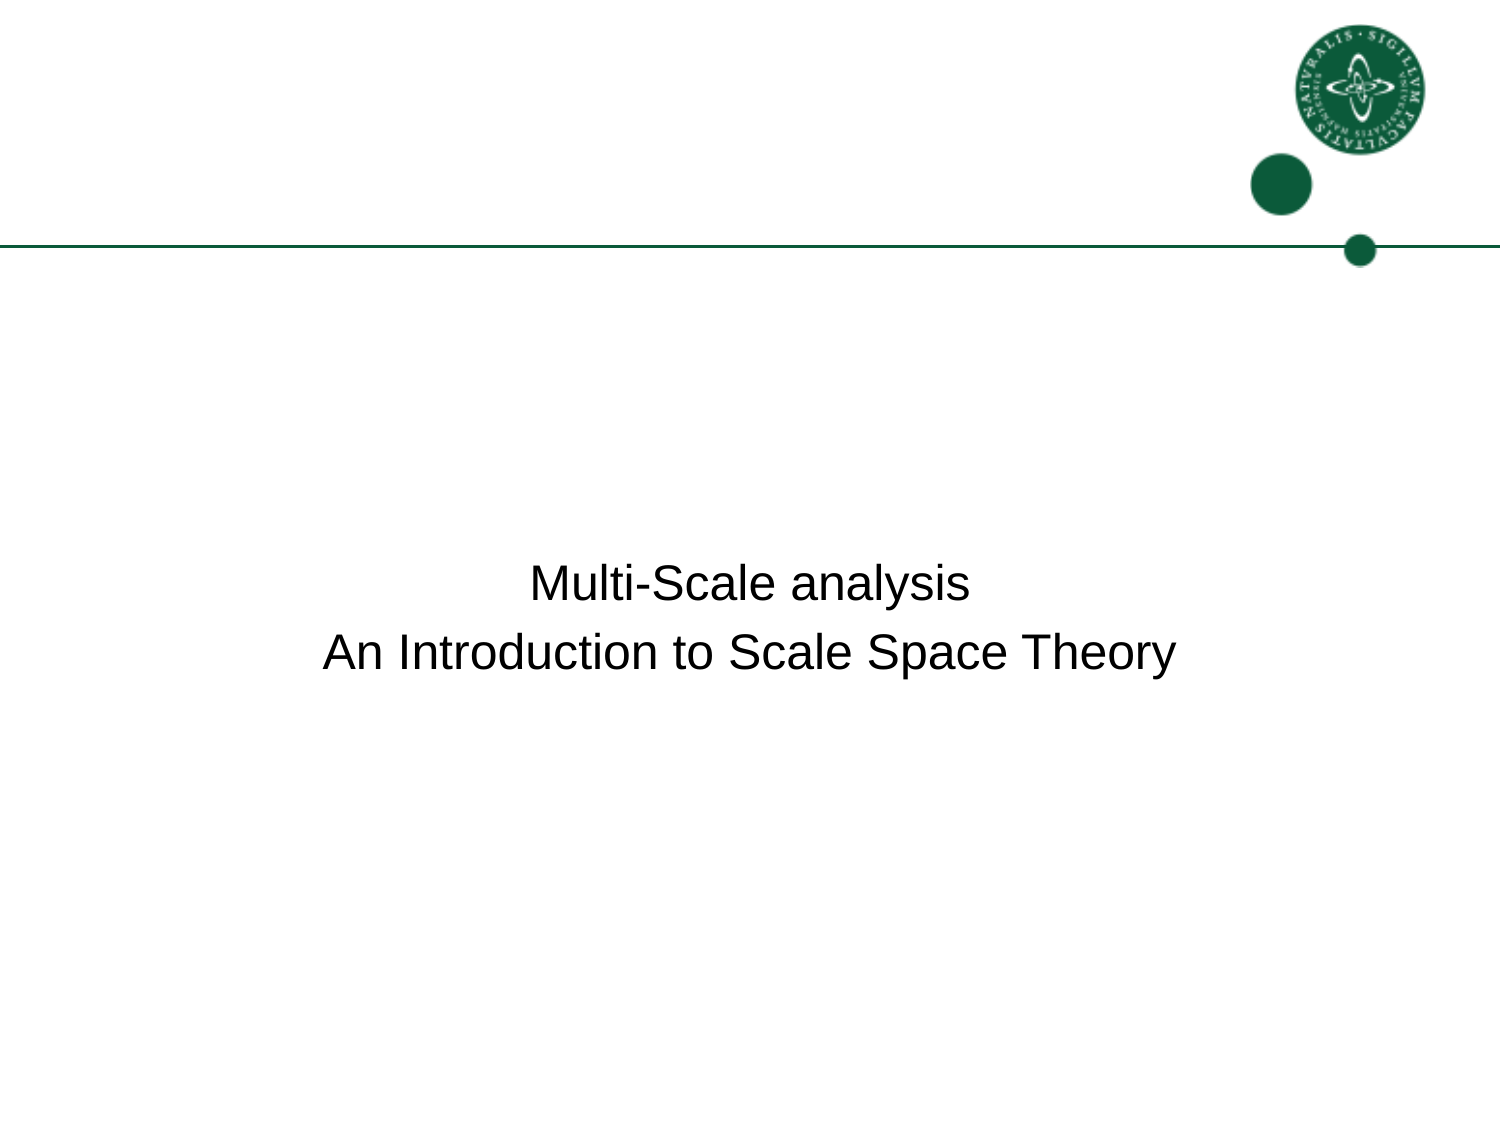

#

Multi-Scale analysis
An Introduction to Scale Space Theory